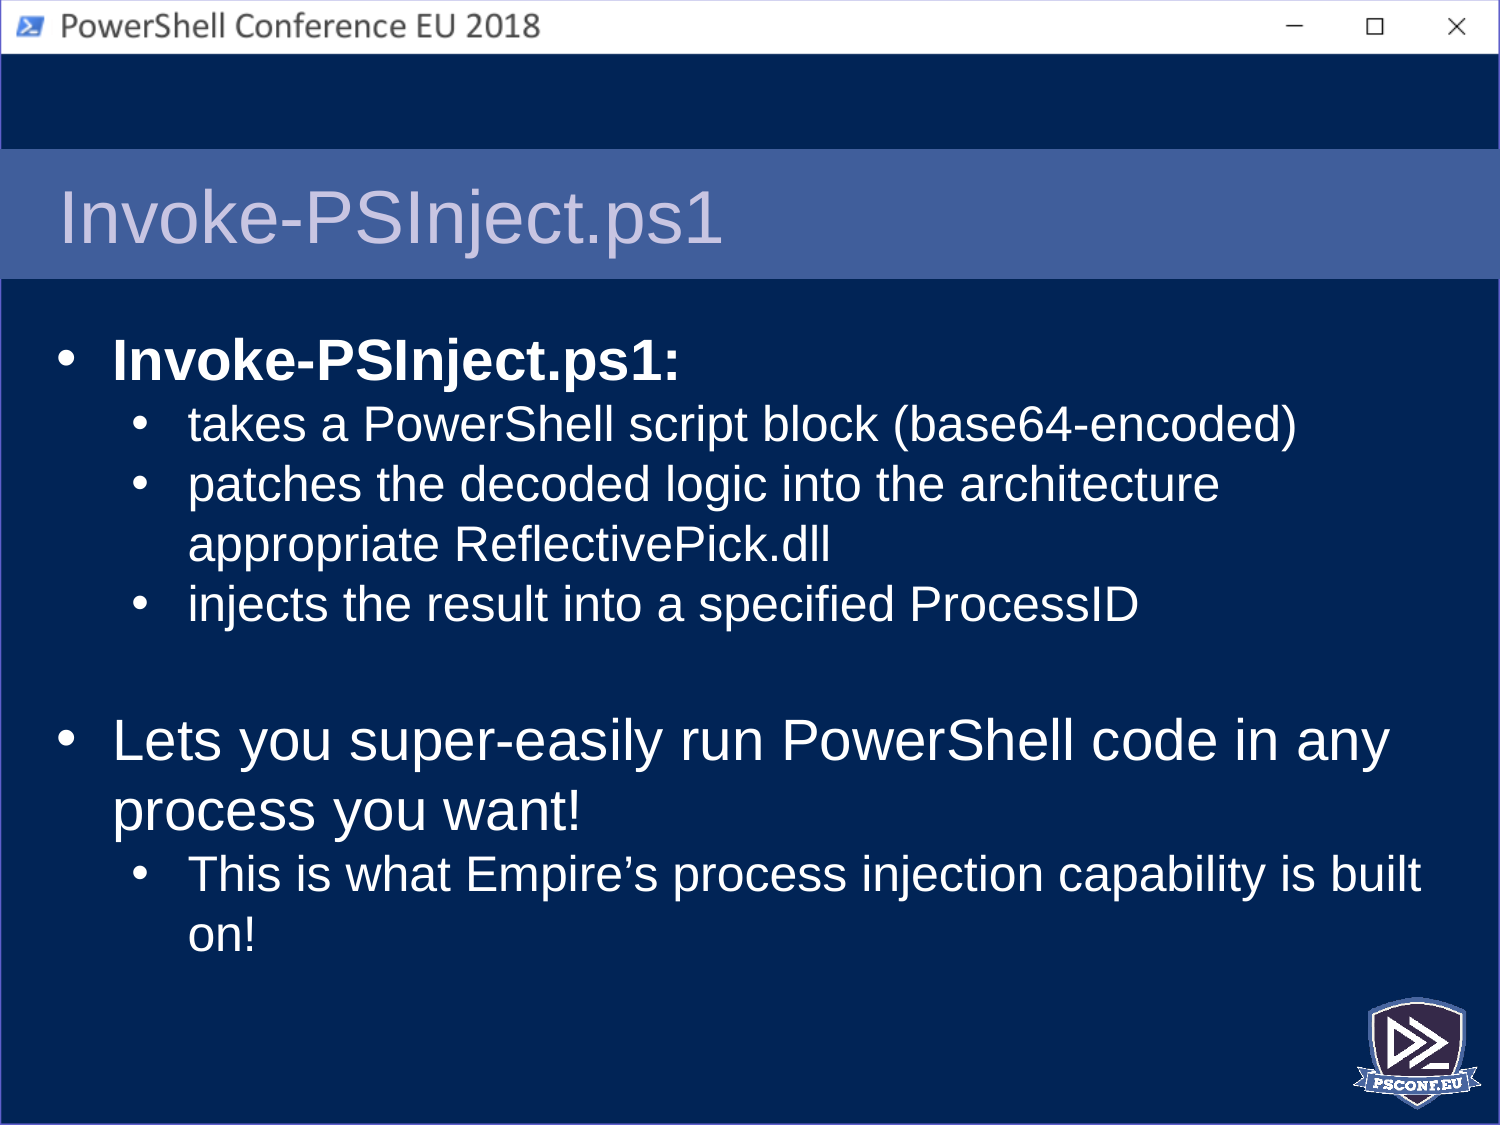

# Invoke-PSInject.ps1
Invoke-PSInject.ps1:
takes a PowerShell script block (base64-encoded)
patches the decoded logic into the architecture appropriate ReflectivePick.dll
injects the result into a specified ProcessID

Lets you super-easily run PowerShell code in any process you want!
This is what Empire’s process injection capability is built on!